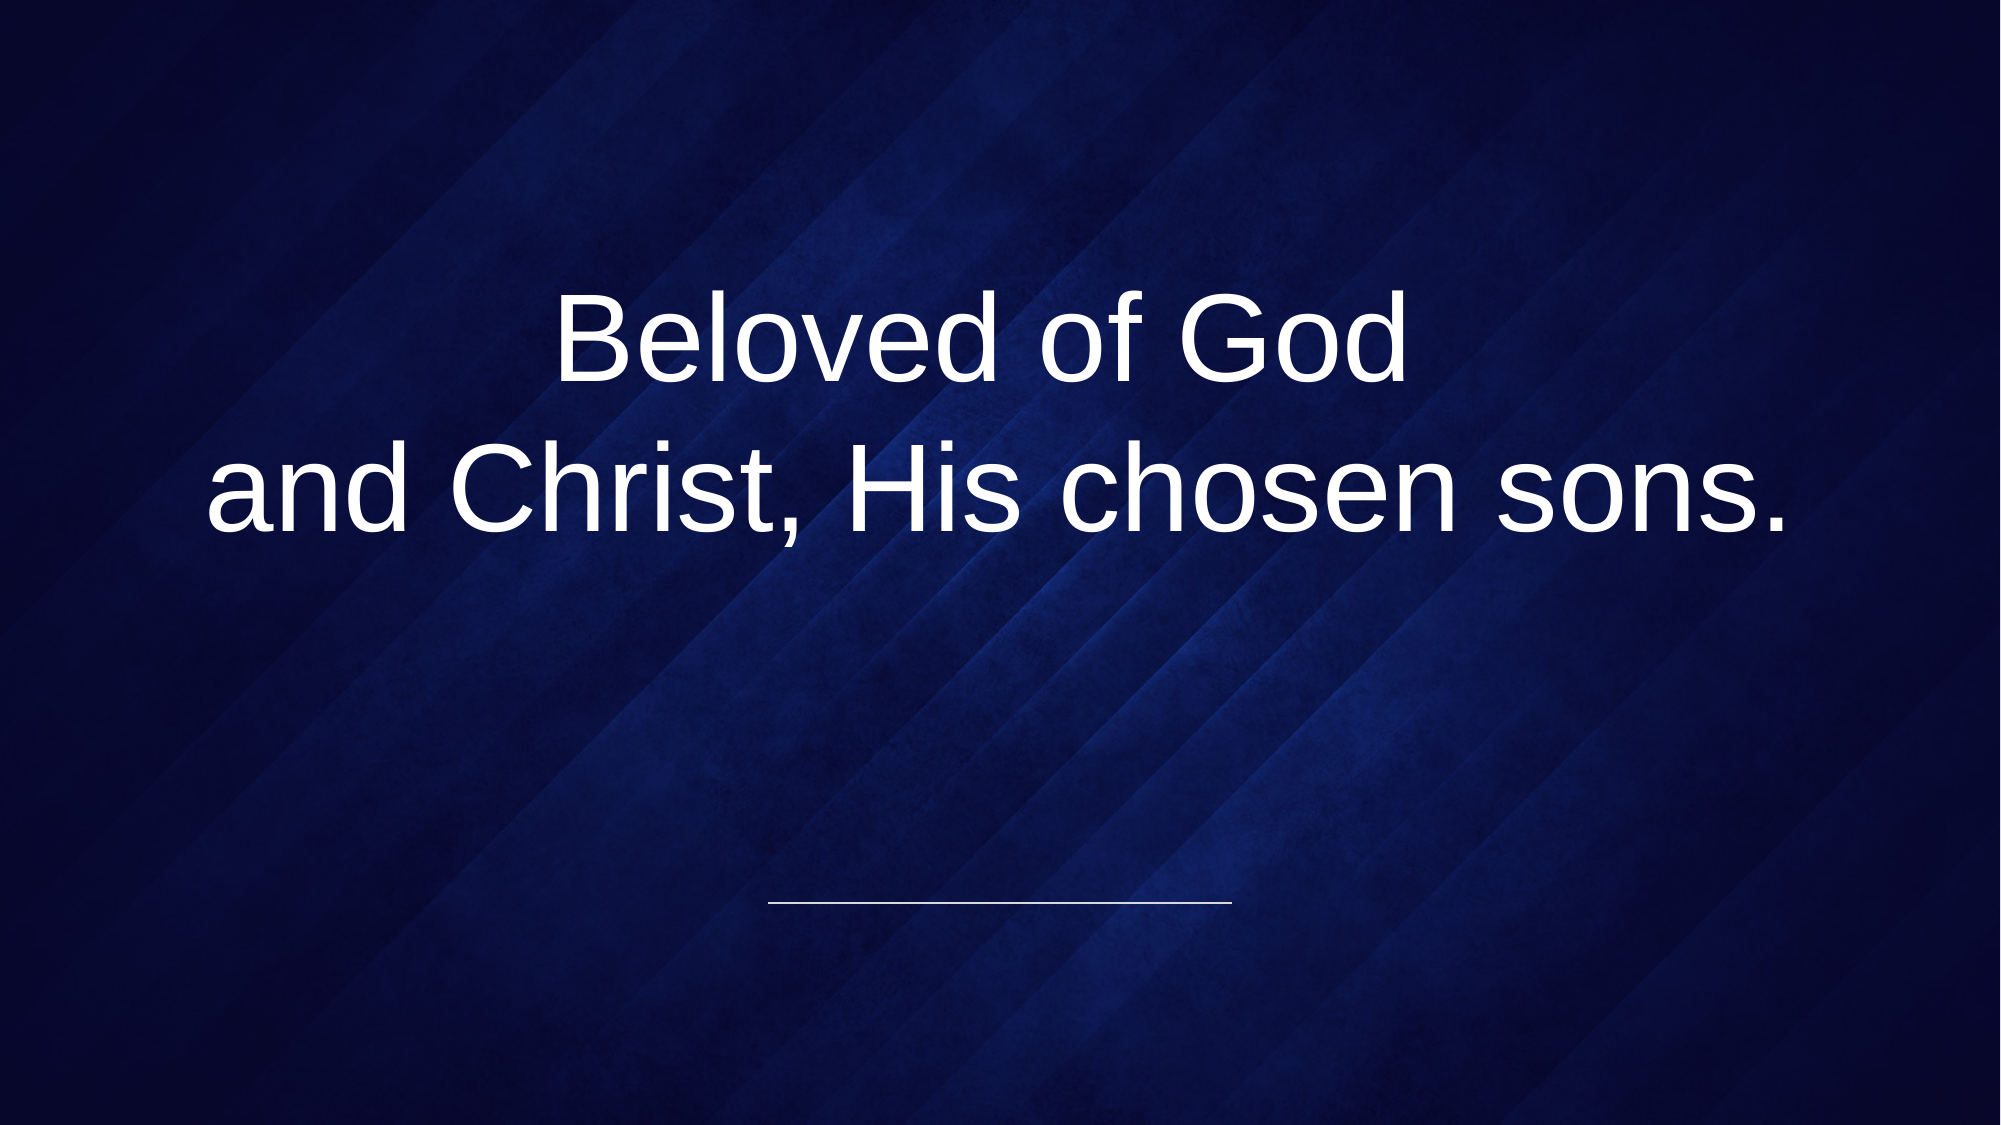

# Beloved of God and Christ, His chosen sons.